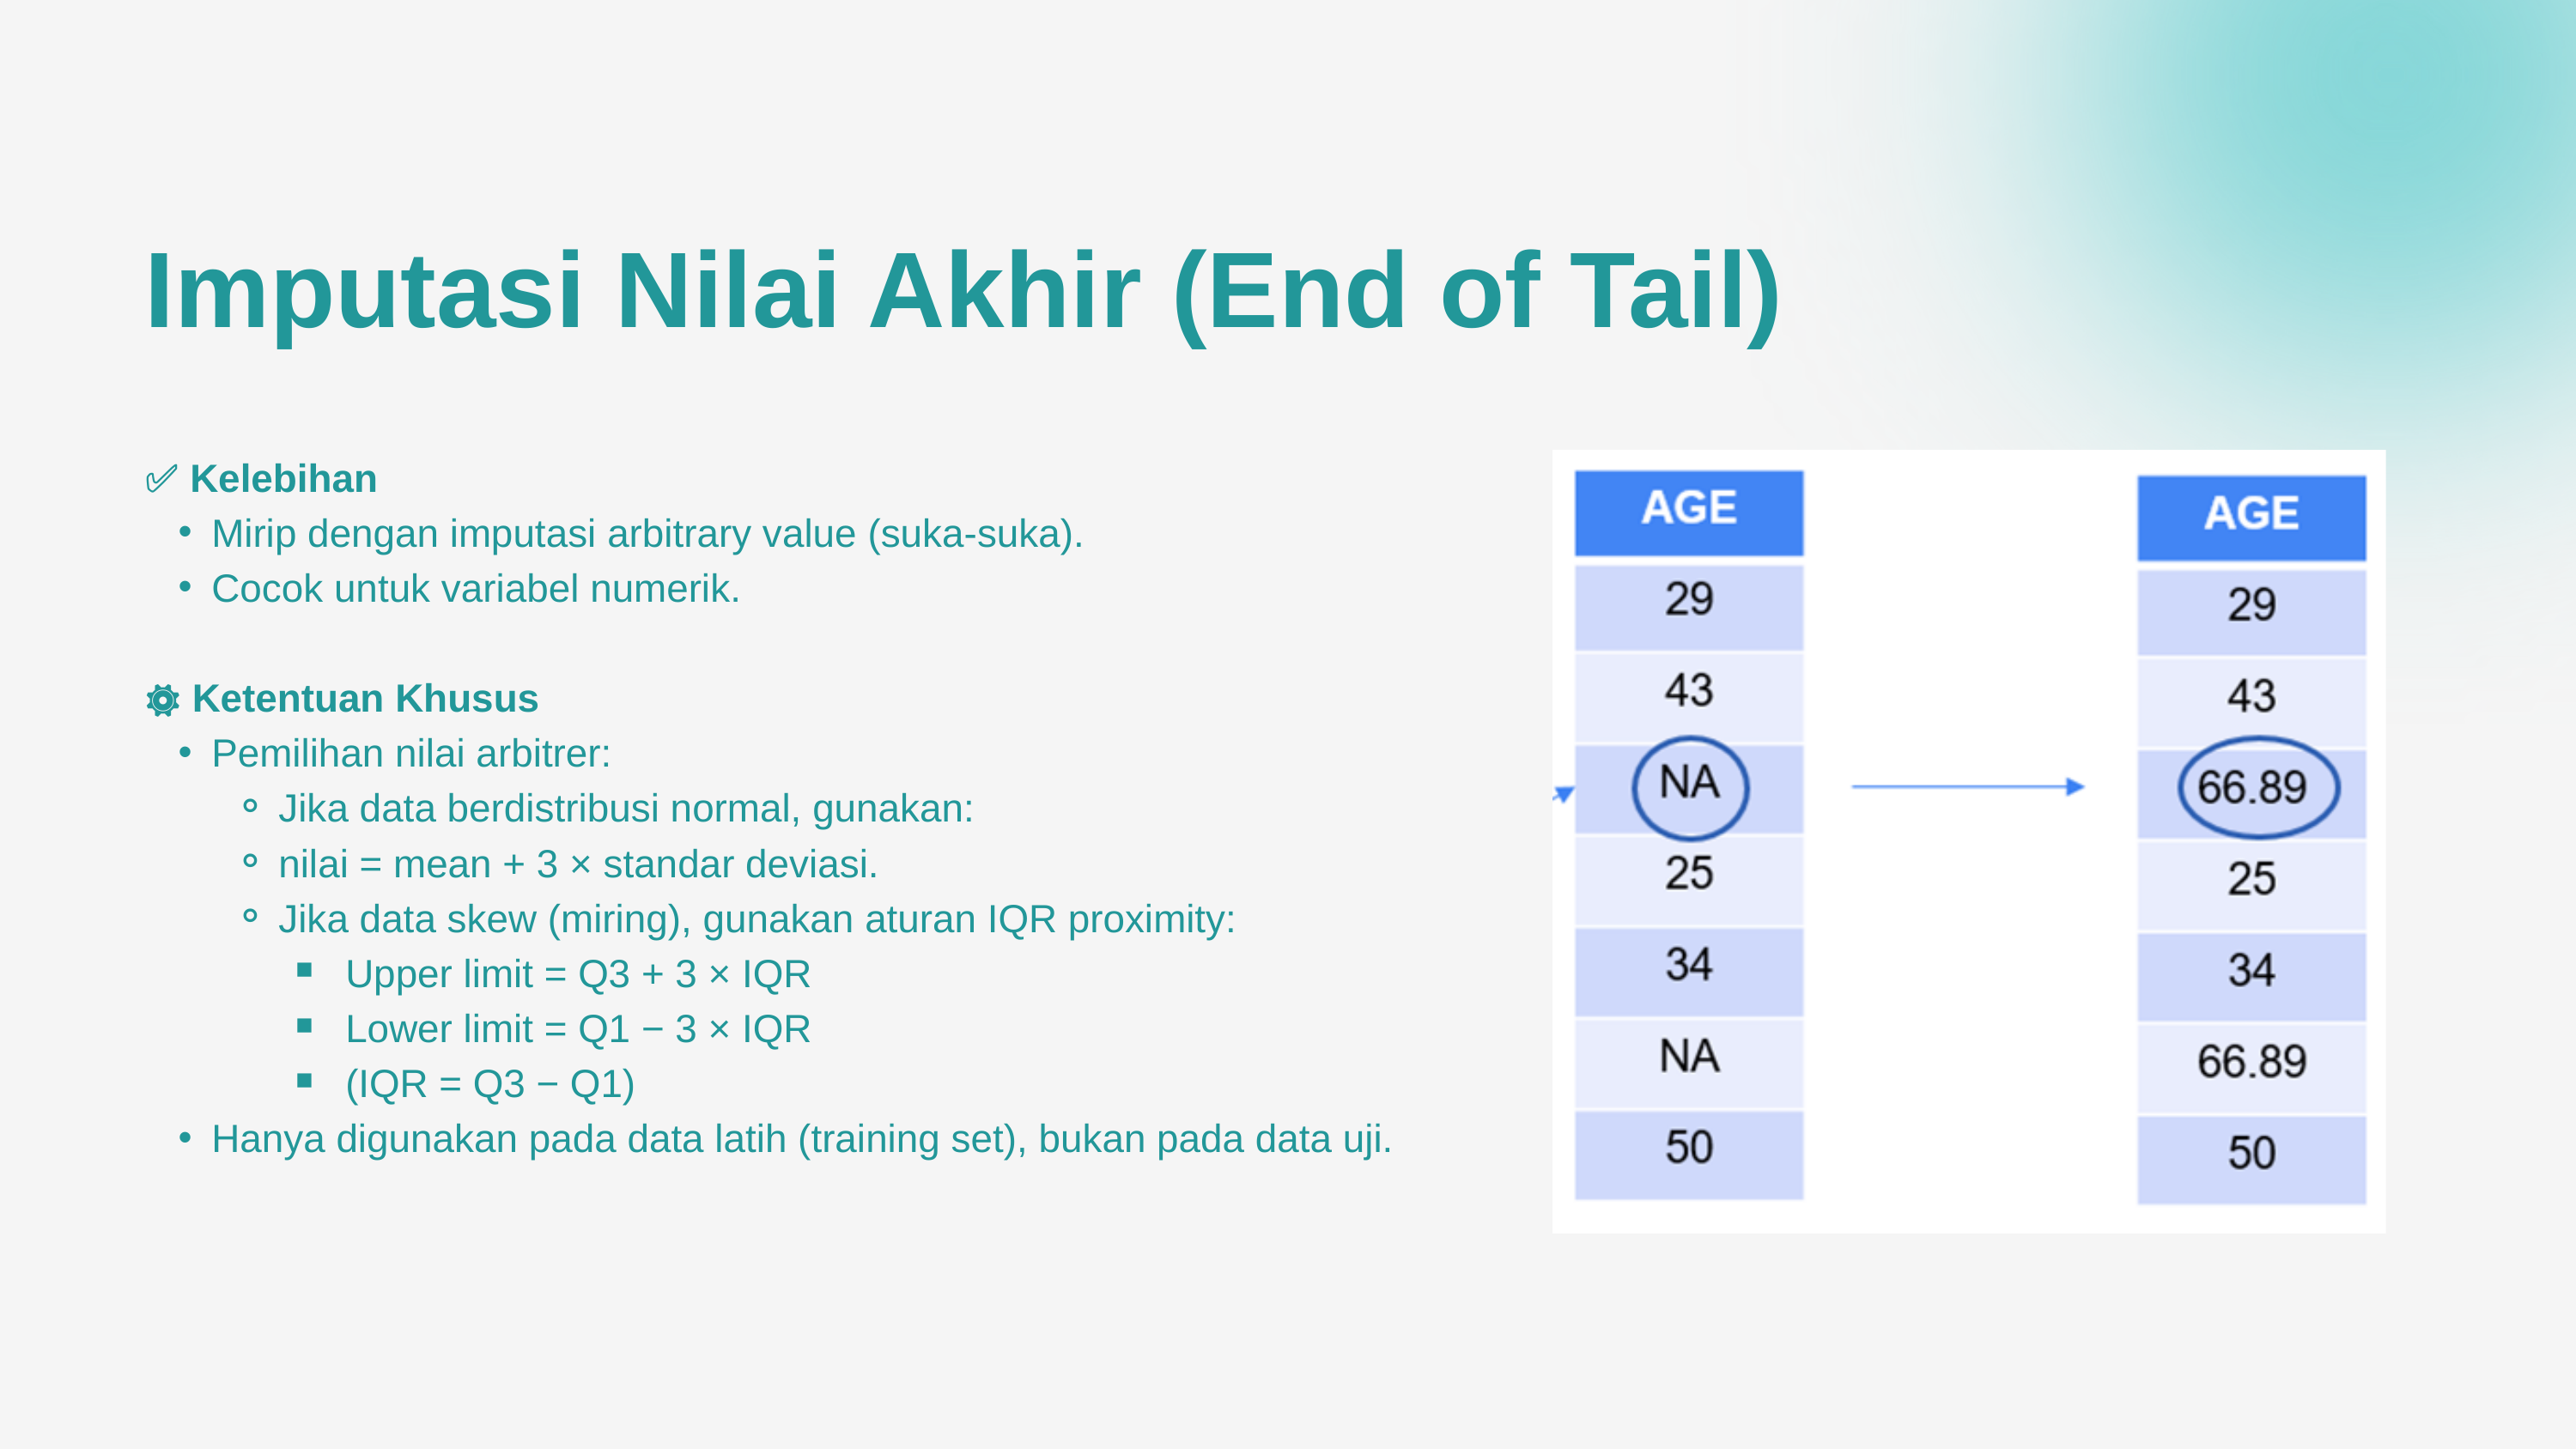

Imputasi Nilai Akhir (End of Tail)
✅ Kelebihan
Mirip dengan imputasi arbitrary value (suka-suka).
Cocok untuk variabel numerik.

⚙️ Ketentuan Khusus
Pemilihan nilai arbitrer:
Jika data berdistribusi normal, gunakan:
nilai = mean + 3 × standar deviasi.
Jika data skew (miring), gunakan aturan IQR proximity:
Upper limit = Q3 + 3 × IQR
Lower limit = Q1 − 3 × IQR
(IQR = Q3 − Q1)
Hanya digunakan pada data latih (training set), bukan pada data uji.